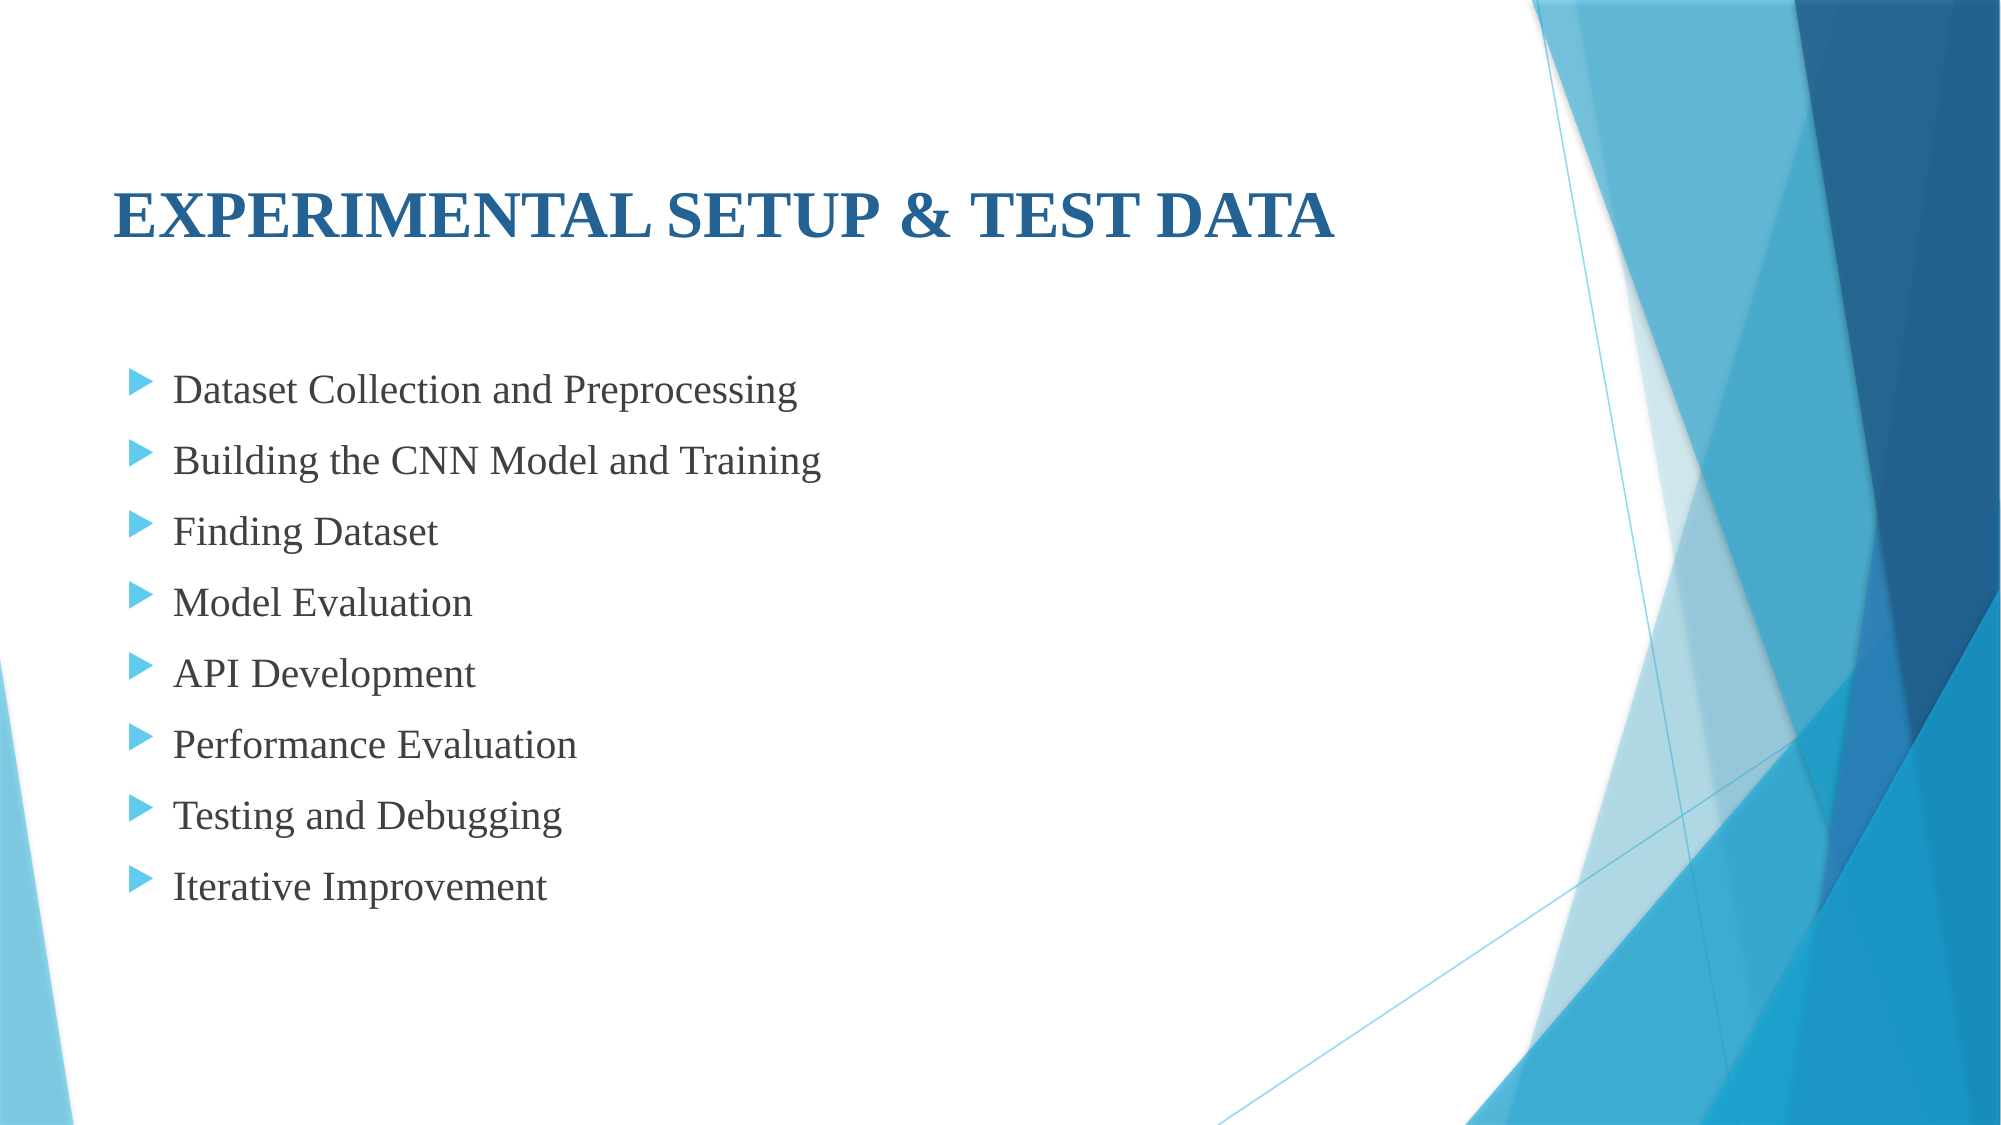

# EXPERIMENTAL SETUP & TEST DATA
Dataset Collection and Preprocessing
Building the CNN Model and Training
Finding Dataset
Model Evaluation
API Development
Performance Evaluation
Testing and Debugging
Iterative Improvement